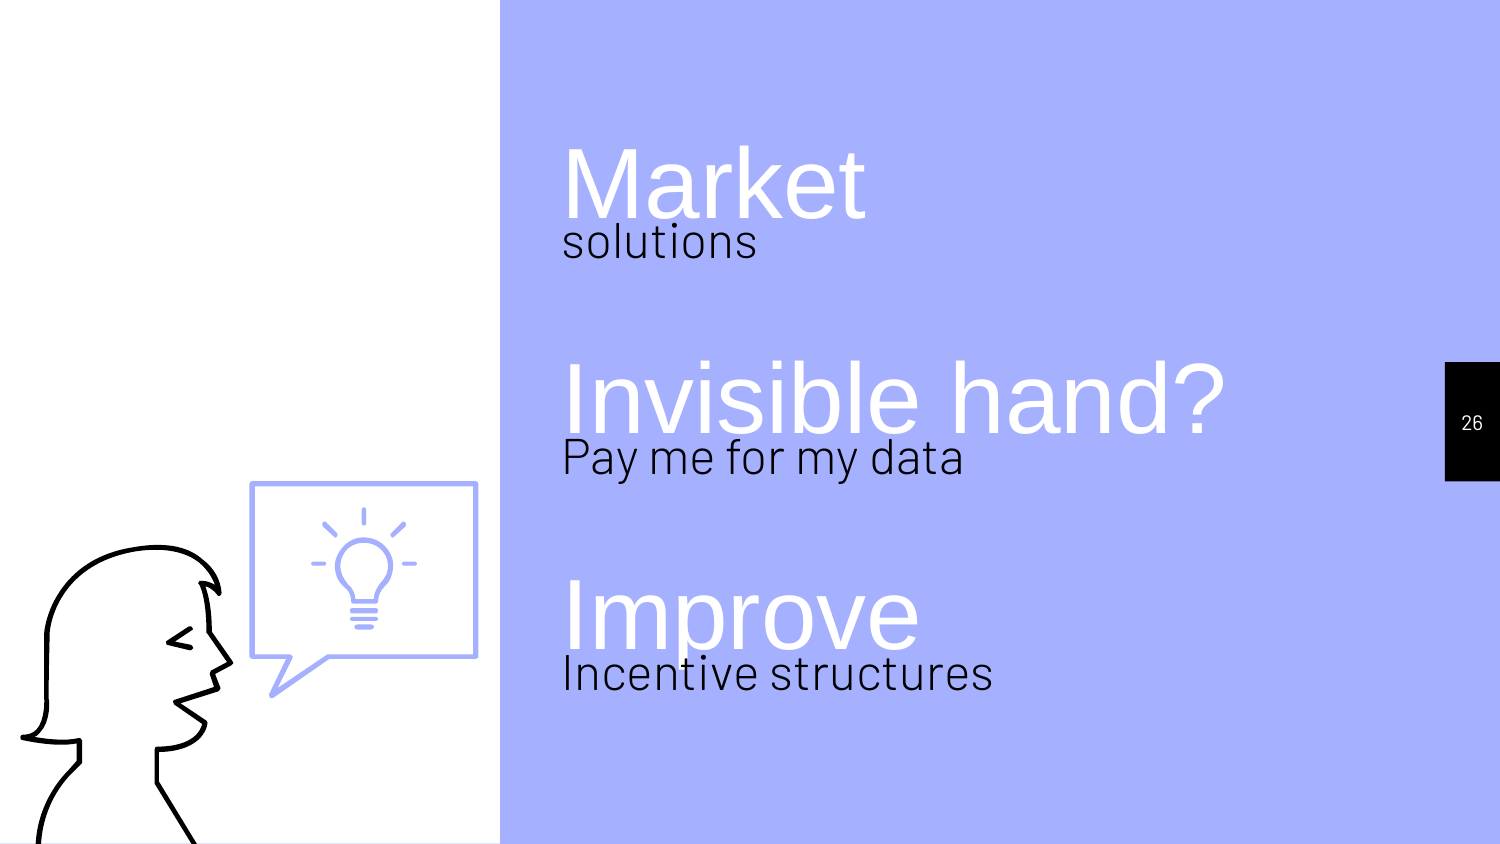

Market
solutions
Invisible hand?
26
Pay me for my data

Improve
Incentive structures